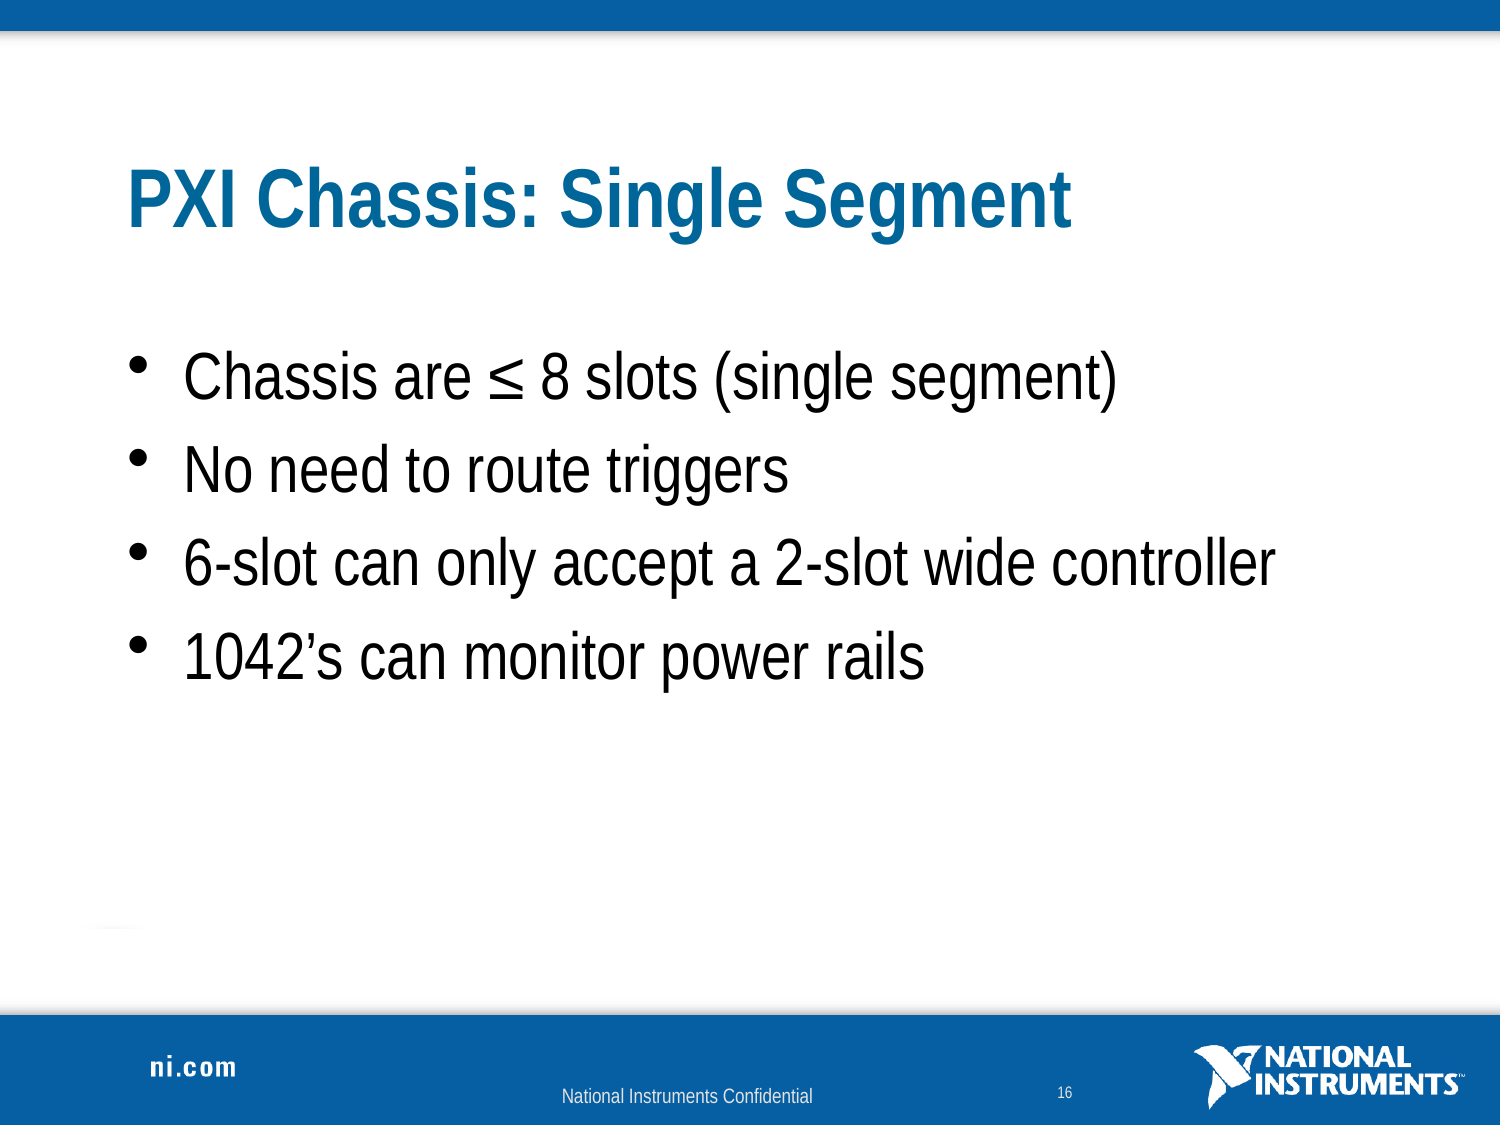

# PXI Chassis: Single Segment
Chassis are ≤ 8 slots (single segment)
No need to route triggers
6-slot can only accept a 2-slot wide controller
1042’s can monitor power rails